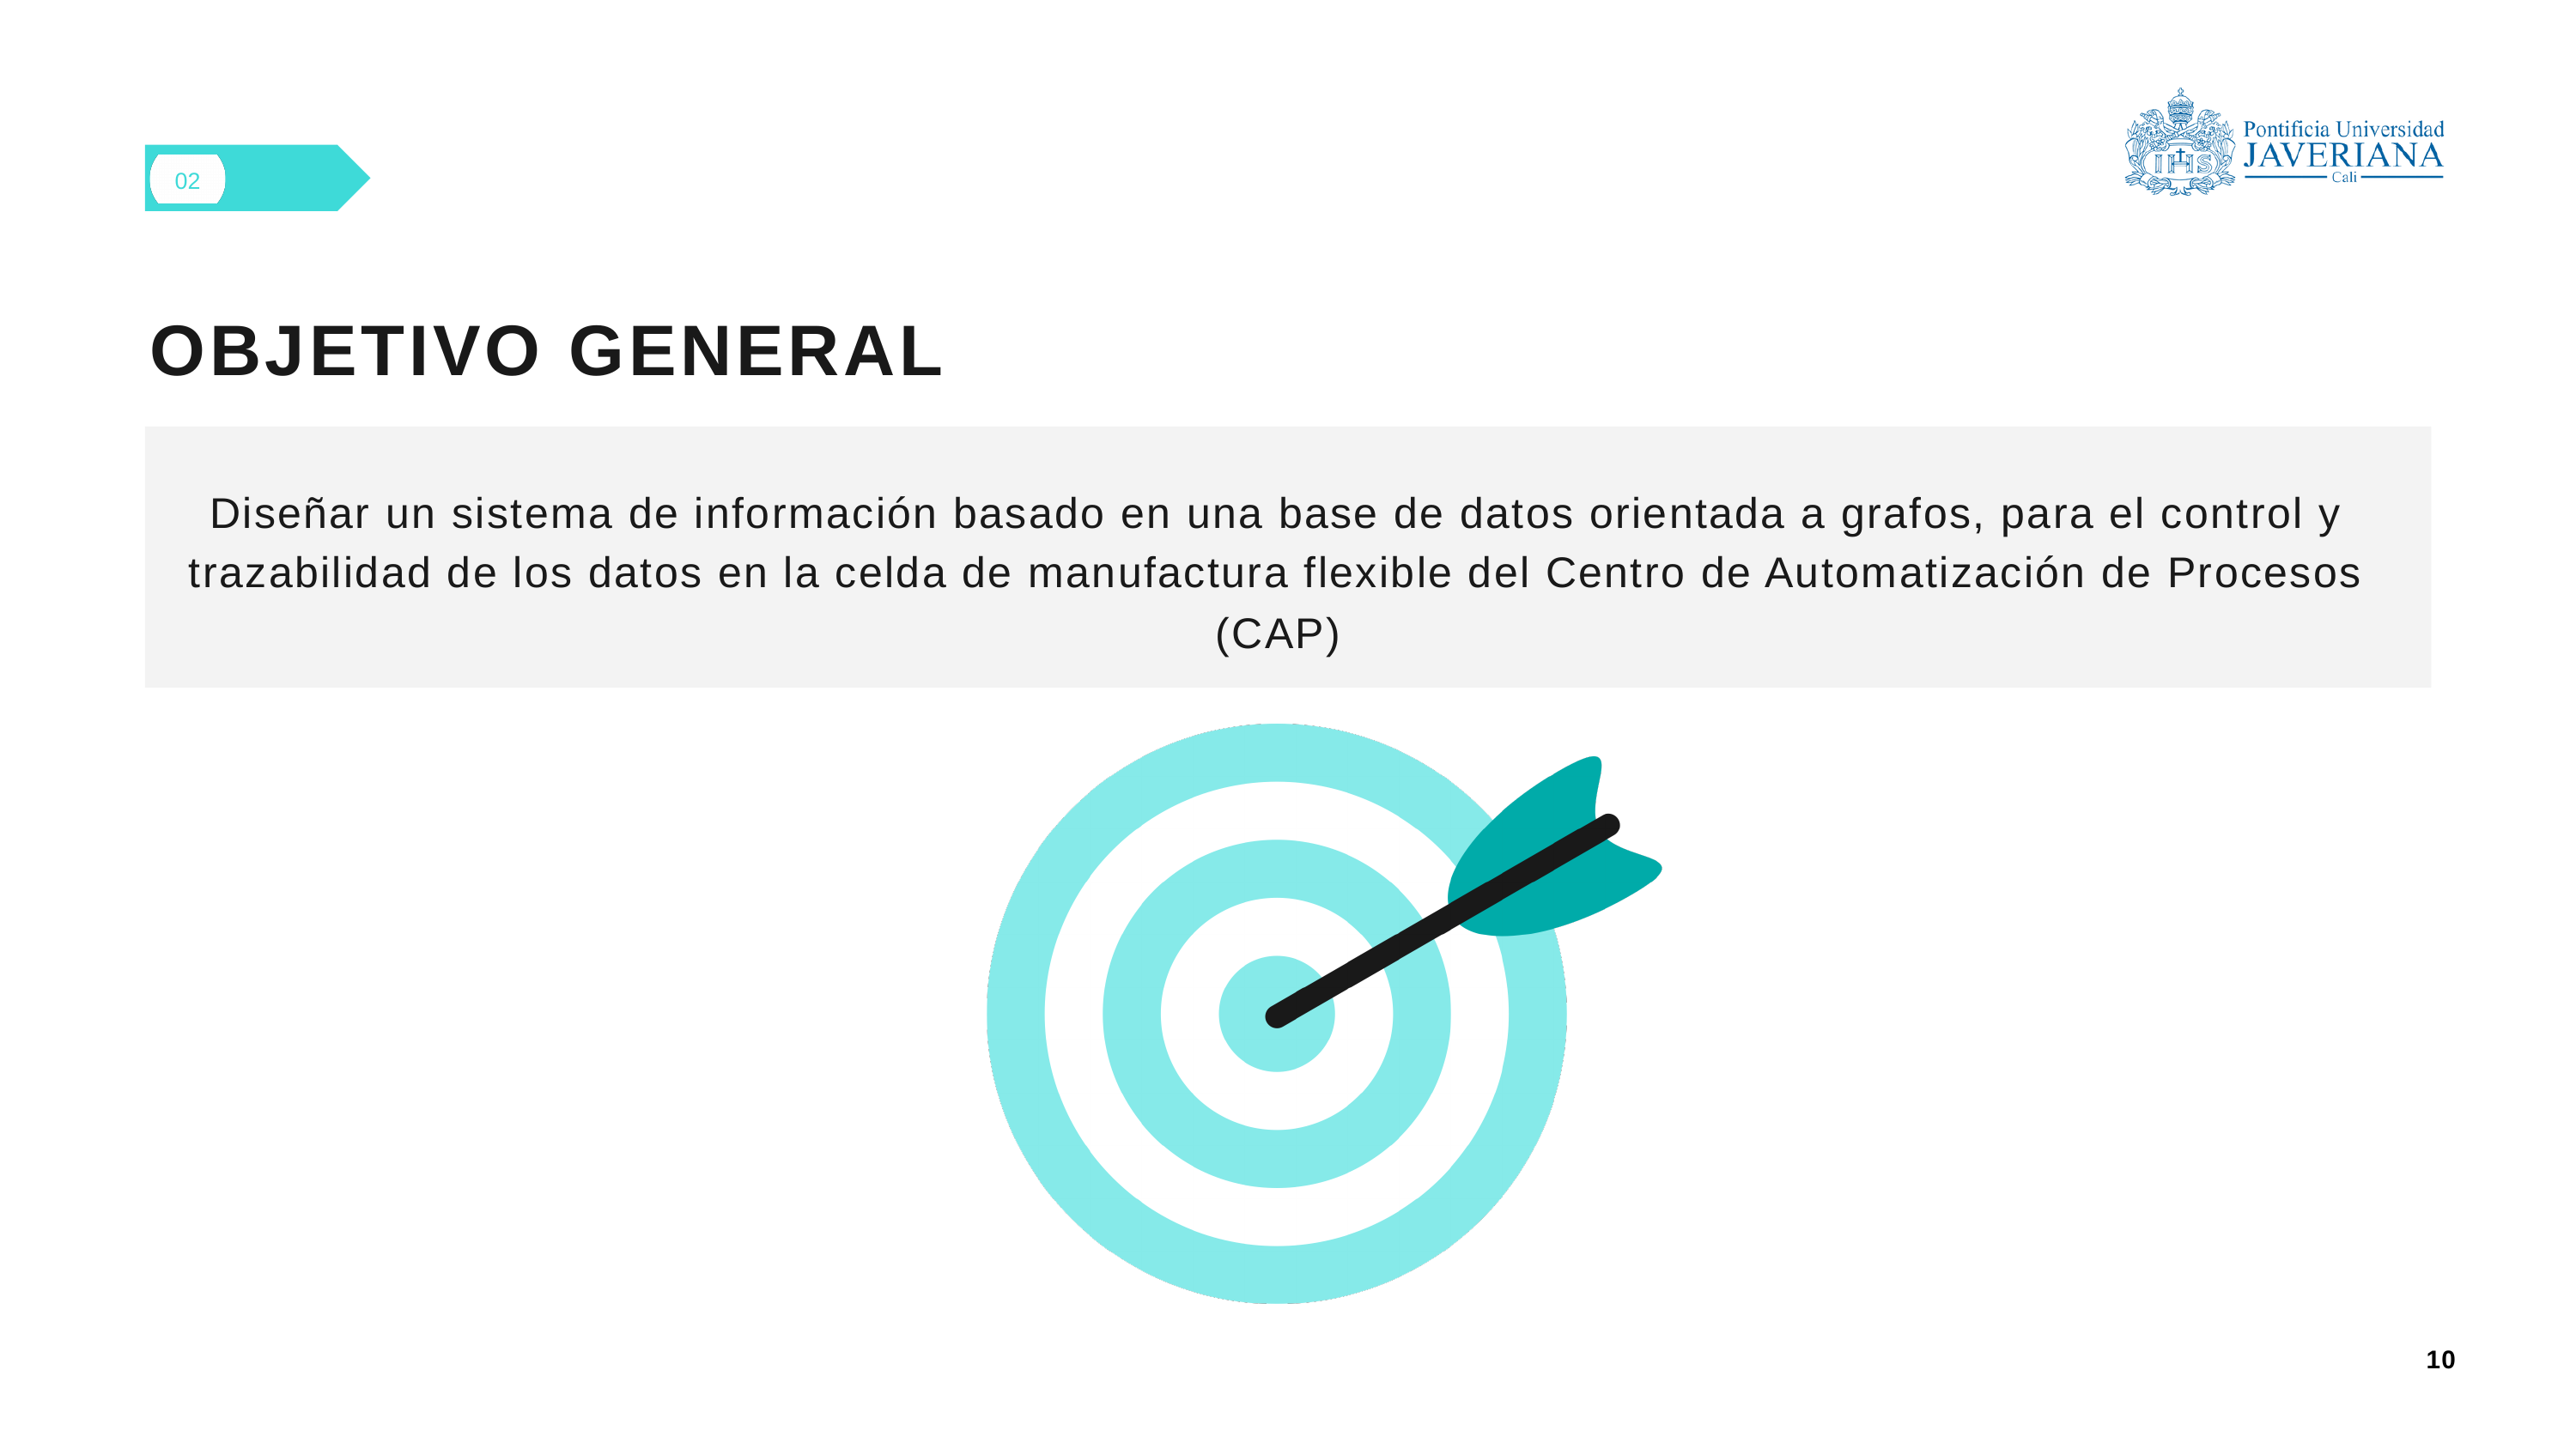

02
OBJETIVO GENERAL
Diseñar un sistema de información basado en una base de datos orientada a grafos, para el control y trazabilidad de los datos en la celda de manufactura flexible del Centro de Automatización de Procesos (CAP)

10